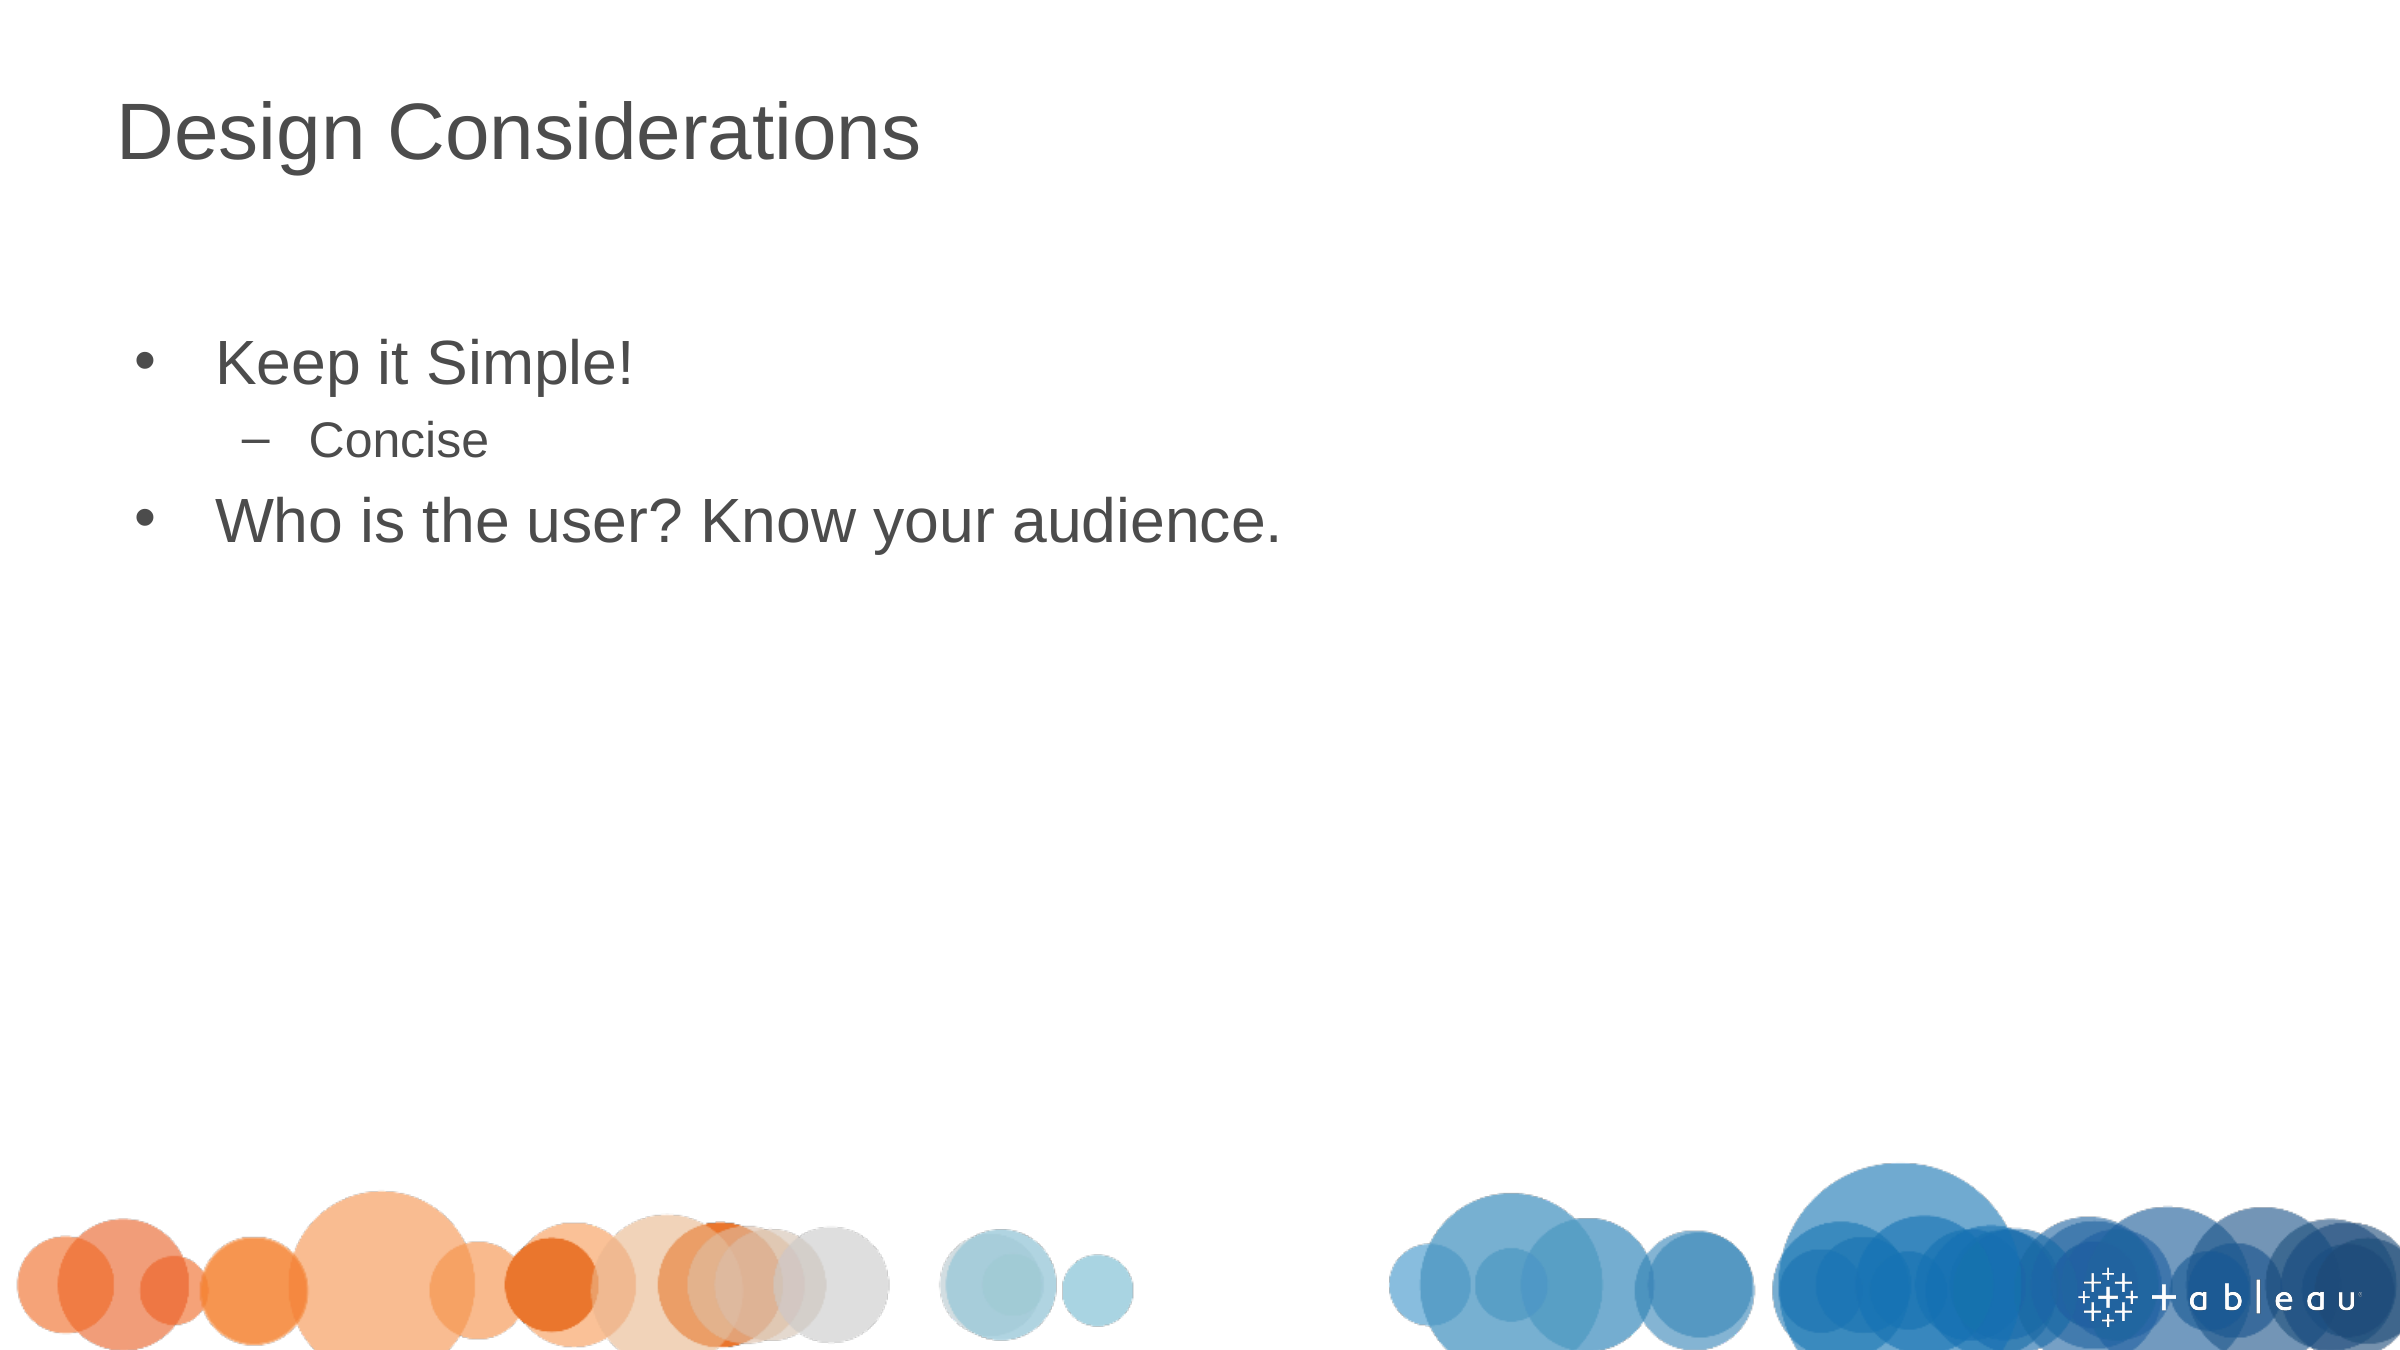

# Design Considerations
Keep it Simple!
Concise
Who is the user? Know your audience.